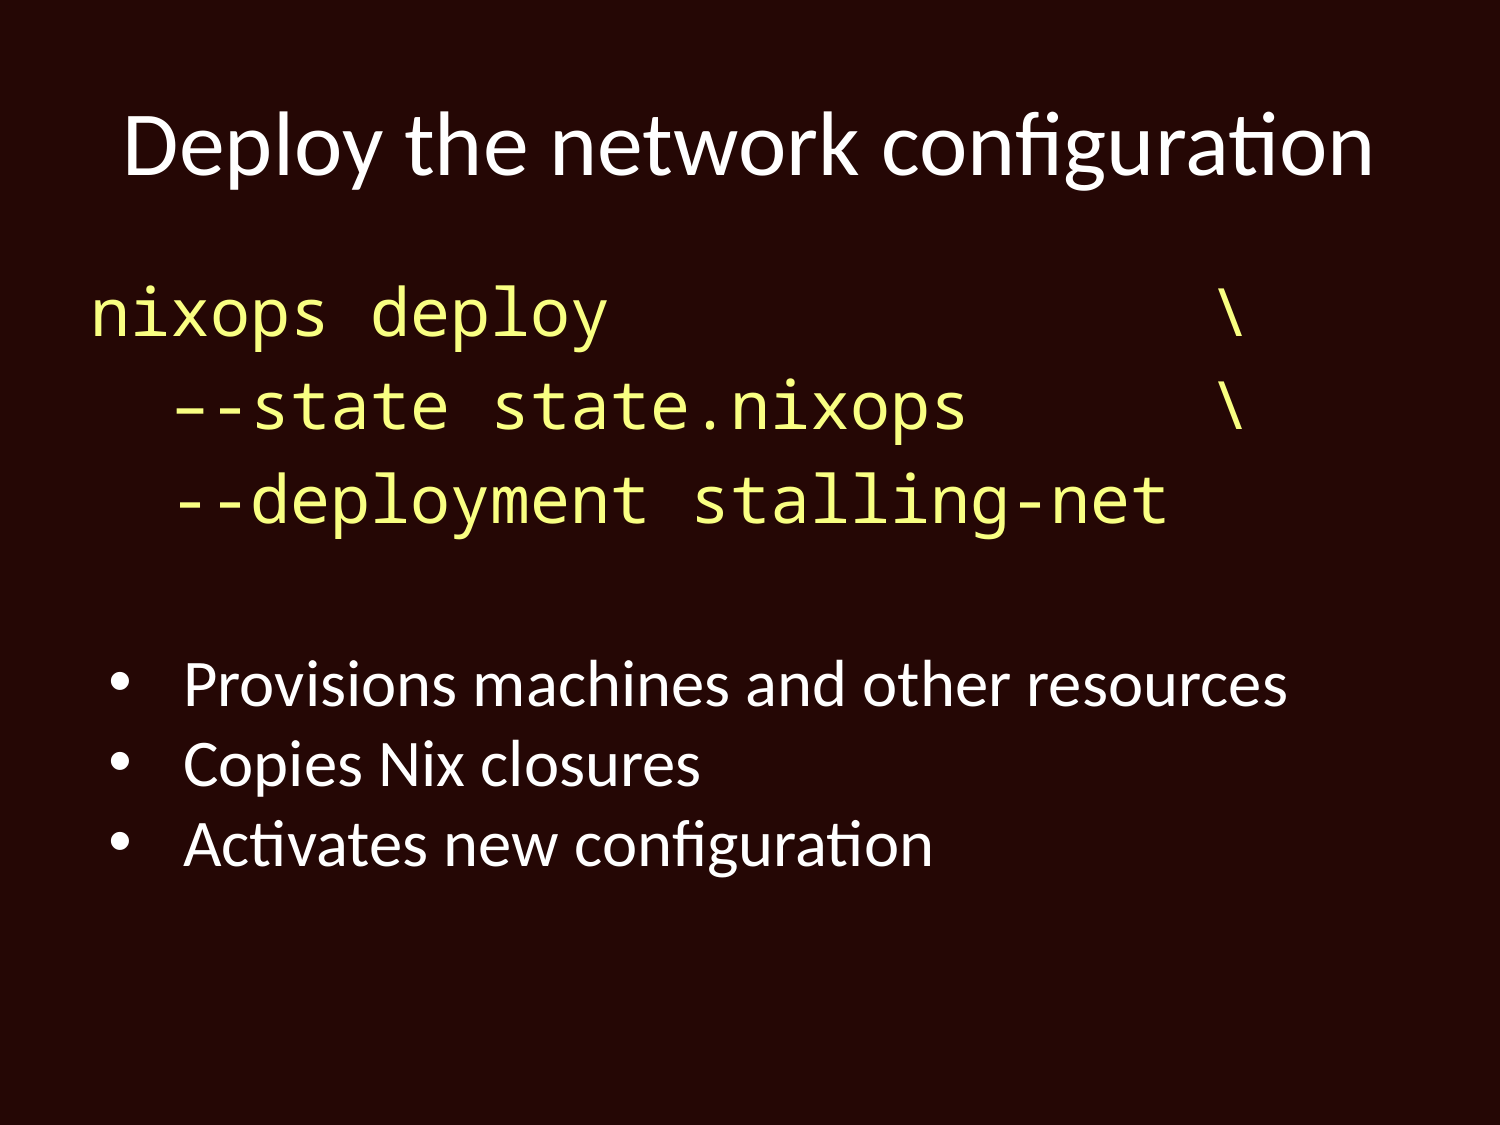

# Deploy the network configuration
nixops deploy               \
  –-state state.nixops      \
  --deployment stalling-net

Provisions machines and other resources
Copies Nix closures
Activates new configuration